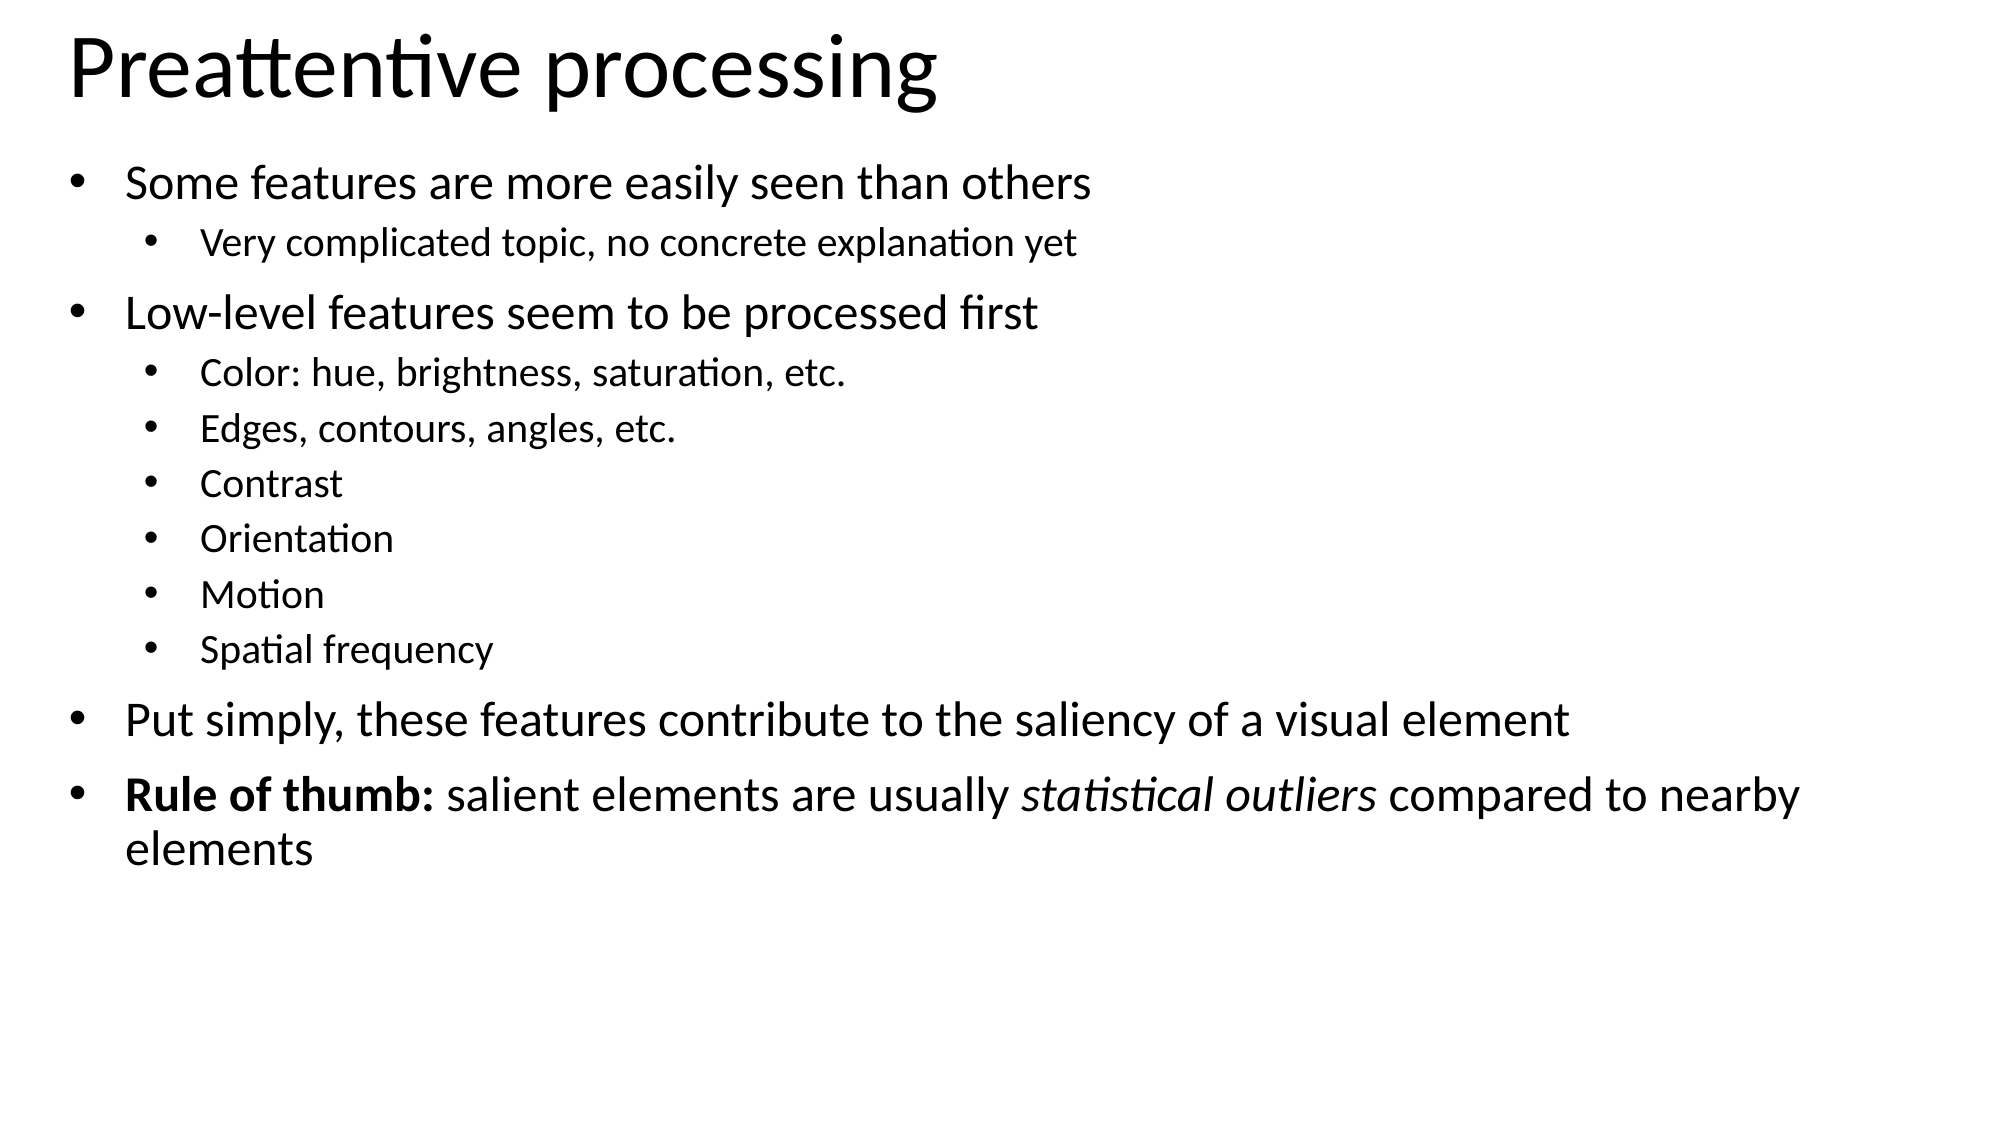

Preattentive processing
Some features are more easily seen than others
Very complicated topic, no concrete explanation yet
Low-level features seem to be processed first
Color: hue, brightness, saturation, etc.
Edges, contours, angles, etc.
Contrast
Orientation
Motion
Spatial frequency
Put simply, these features contribute to the saliency of a visual element
Rule of thumb: salient elements are usually statistical outliers compared to nearby elements